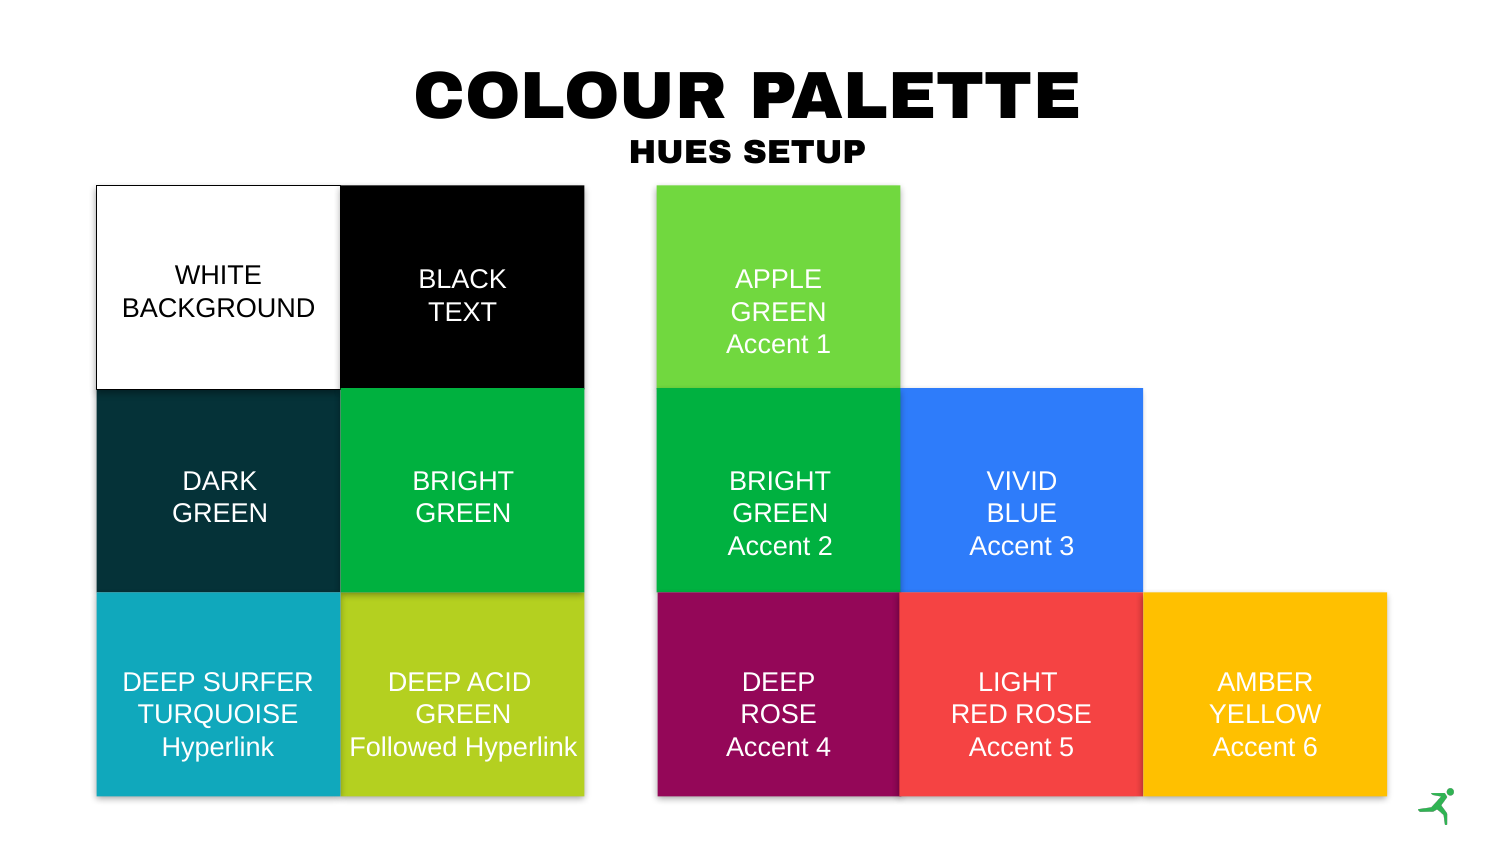

# COLOUR PALETTE
HUES SETUP

WHITE
BACKGROUND
BLACK
TEXT

BRIGHT
GREEN
DARK
GREEN

DEEP SURFER
TURQUOISE
Hyperlink
DEEP ACID
GREEN
Followed Hyperlink

APPLE
GREEN
Accent 1

BRIGHT
GREEN
Accent 2
VIVID
BLUE
Accent 3

DEEP
ROSE
Accent 4
LIGHT
RED ROSE
Accent 5
AMBER
YELLOW
Accent 6